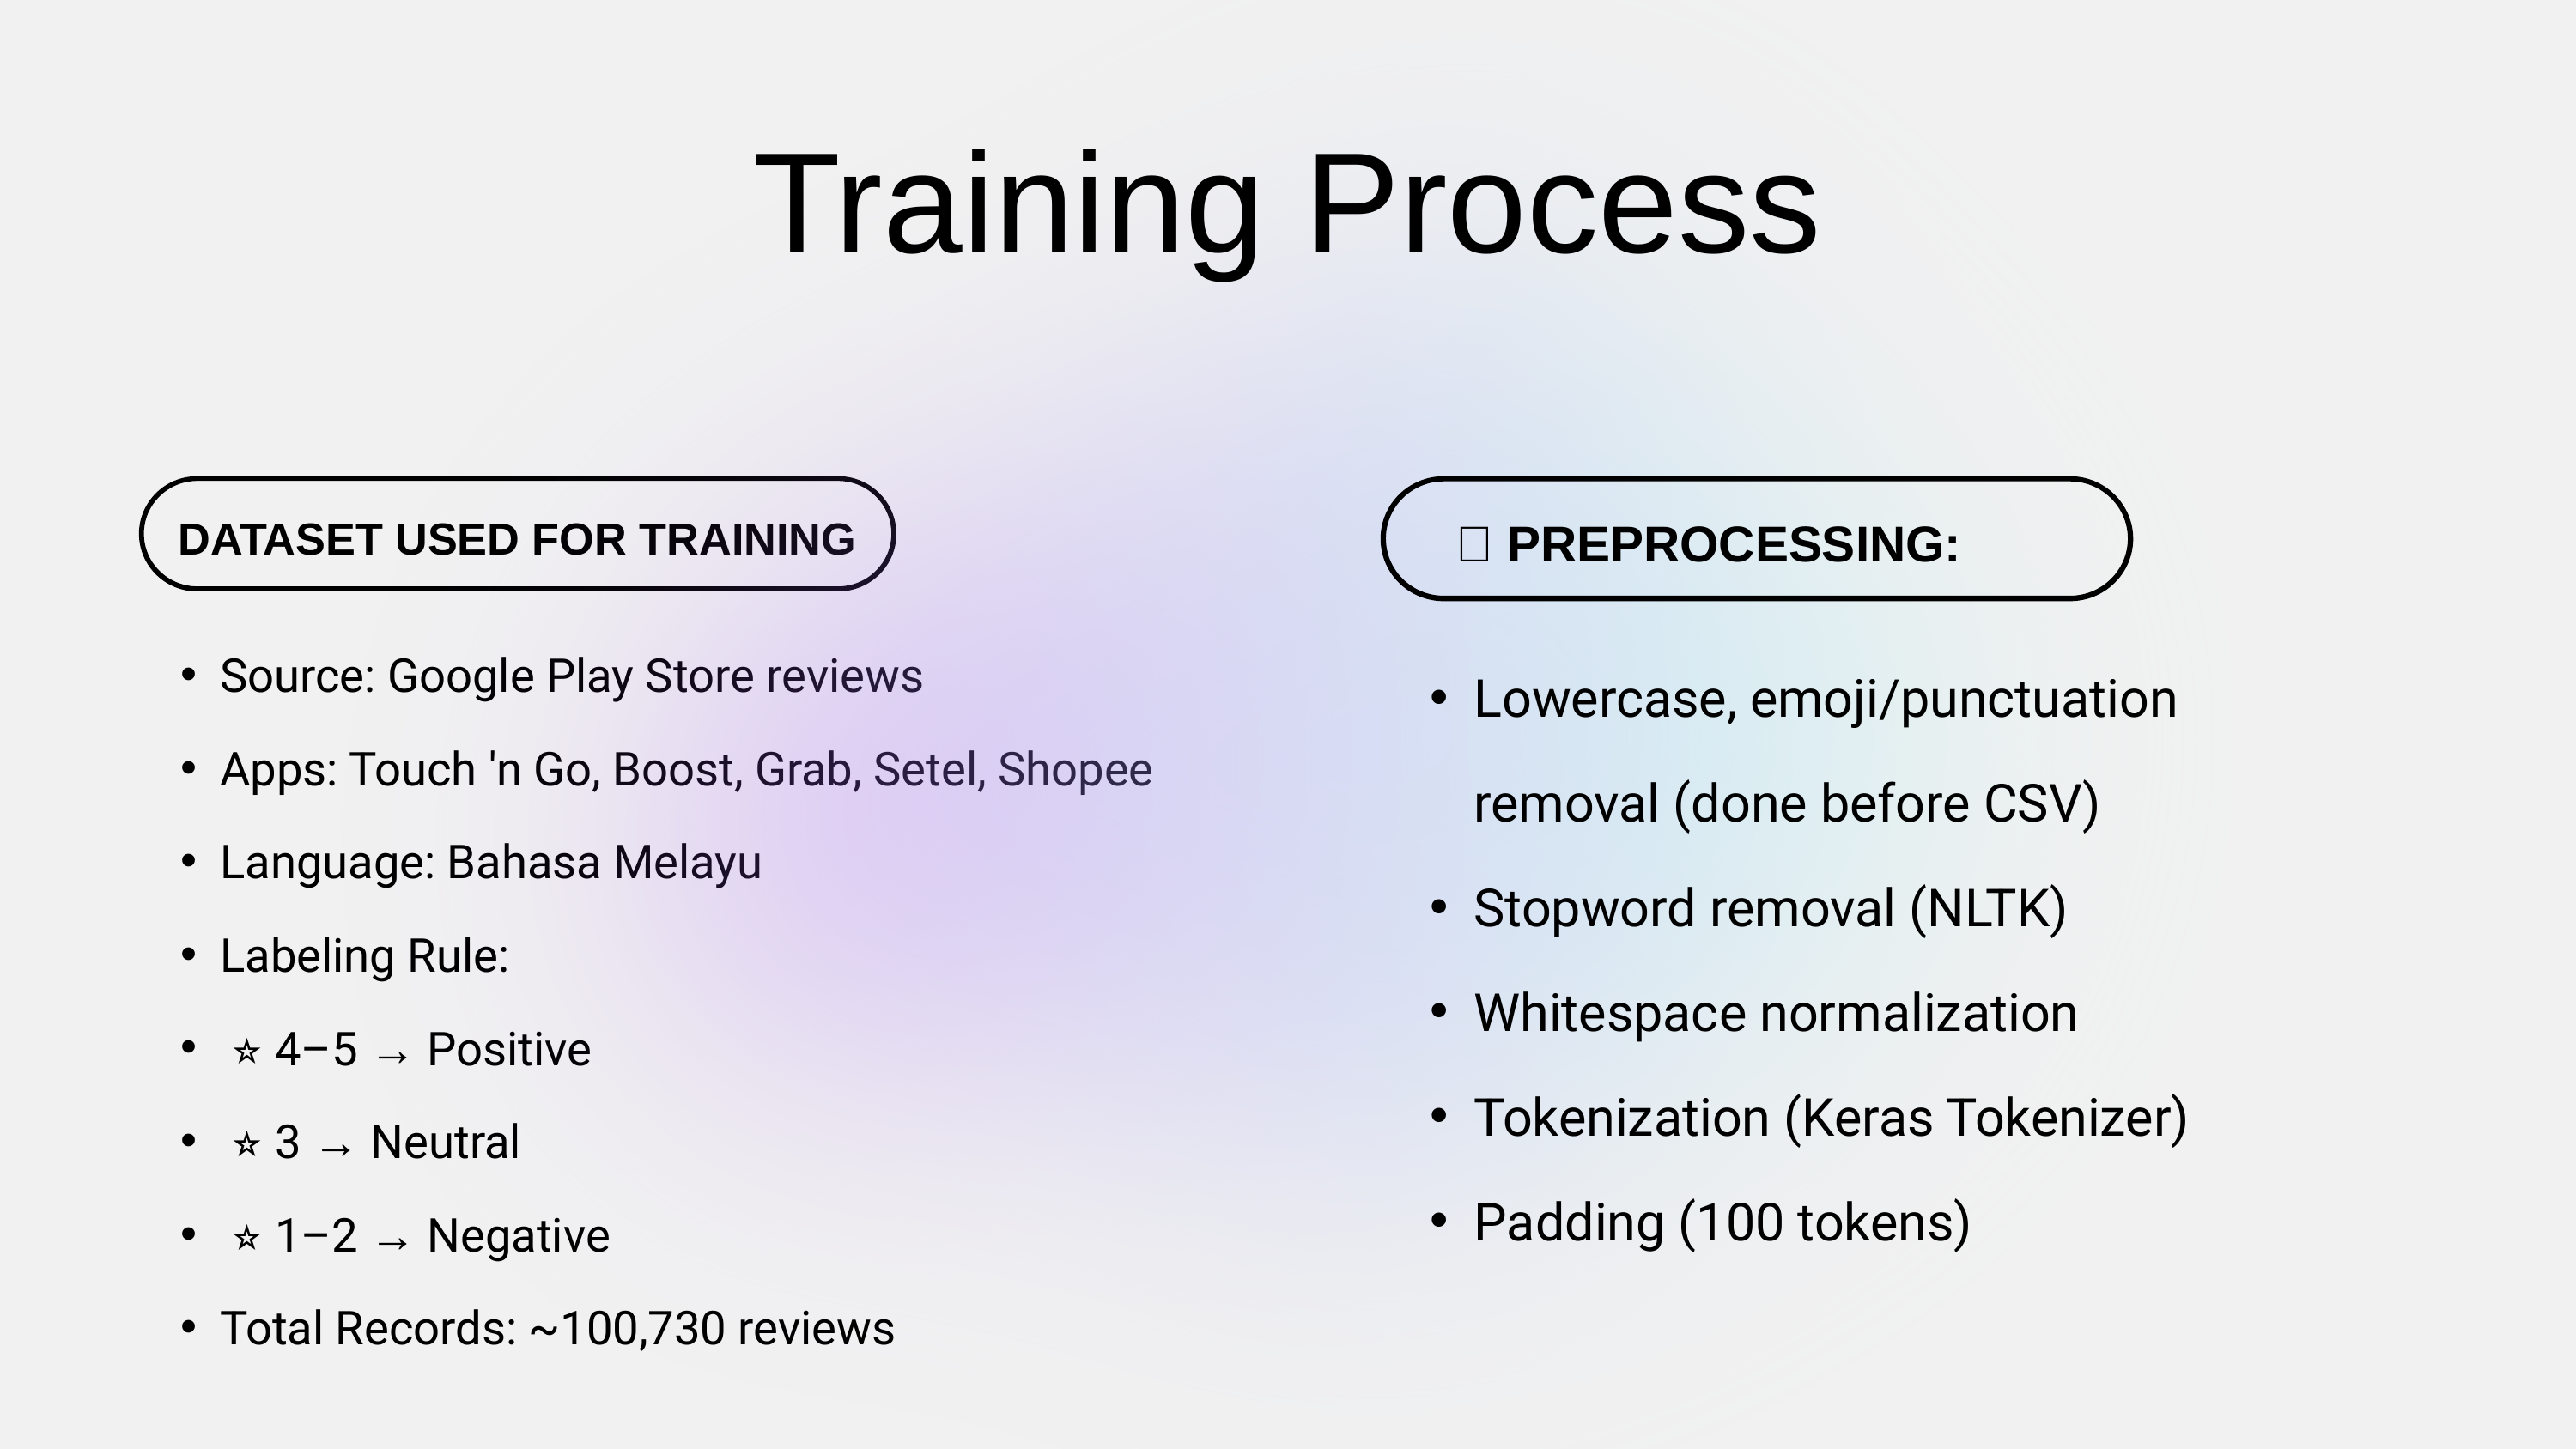

Training Process

DATASET USED FOR TRAINING
Source: Google Play Store reviews
Apps: Touch 'n Go, Boost, Grab, Setel, Shopee
Language: Bahasa Melayu
Labeling Rule:
 ⭐ 4–5 → Positive
 ⭐ 3 → Neutral
 ⭐ 1–2 → Negative
Total Records: ~100,730 reviews

🧹 PREPROCESSING:
Lowercase, emoji/punctuation removal (done before CSV)
Stopword removal (NLTK)
Whitespace normalization
Tokenization (Keras Tokenizer)
Padding (100 tokens)